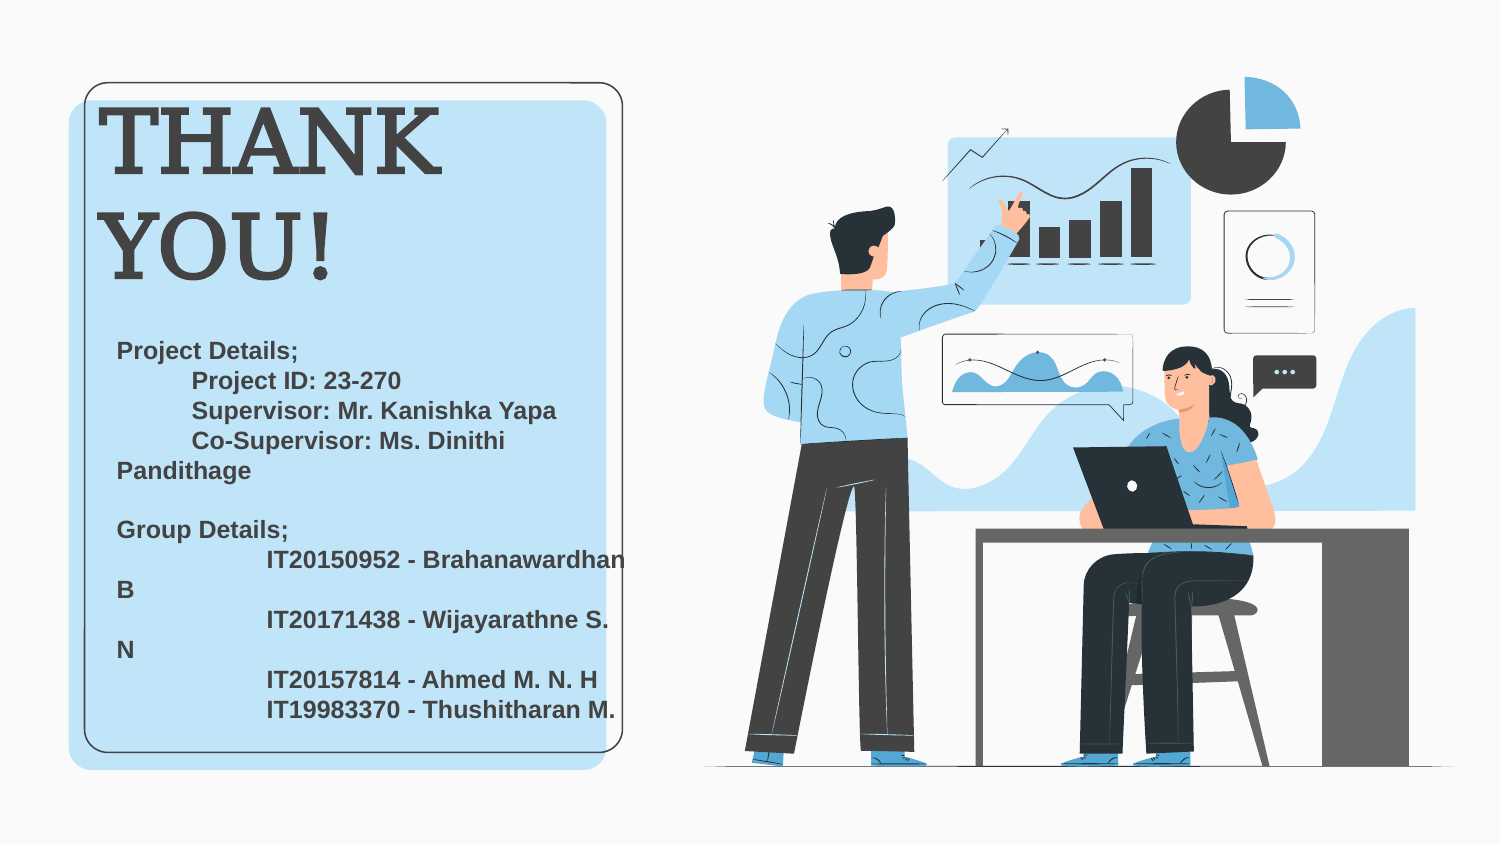

# THANK YOU!

Project Details;
Project ID: 23-270
Supervisor: Mr. Kanishka Yapa
Co-Supervisor: Ms. Dinithi Pandithage

Group Details;
	IT20150952 - Brahanawardhan B
	IT20171438 - Wijayarathne S. N
	IT20157814 - Ahmed M. N. H
	IT19983370 - Thushitharan M.

Please keep this slide for attribution.